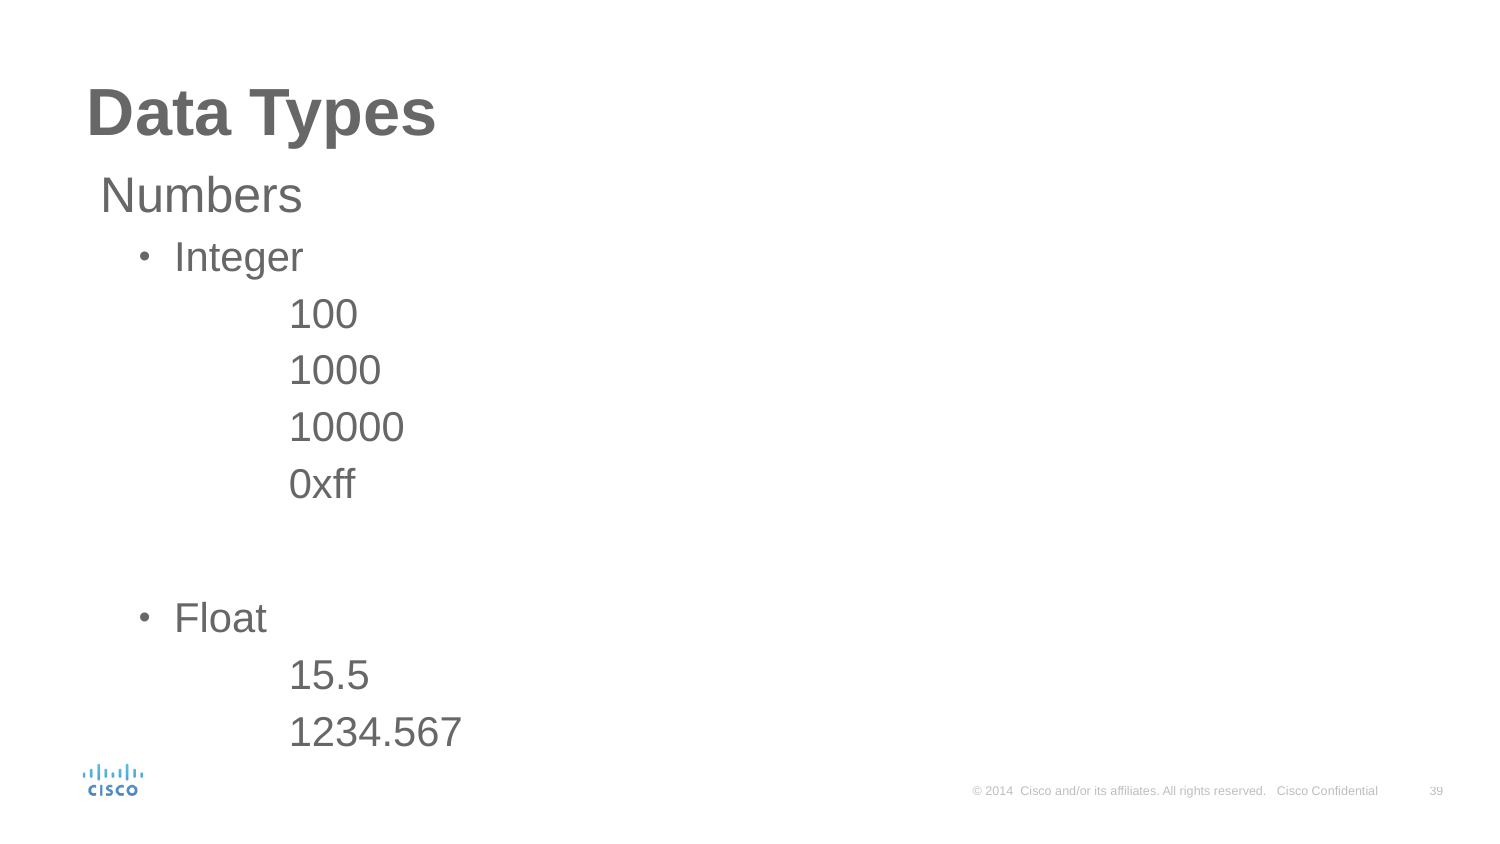

# Data Types
Numbers
Integer
	100
	1000
	10000
	0xff

Float
	15.5
	1234.567